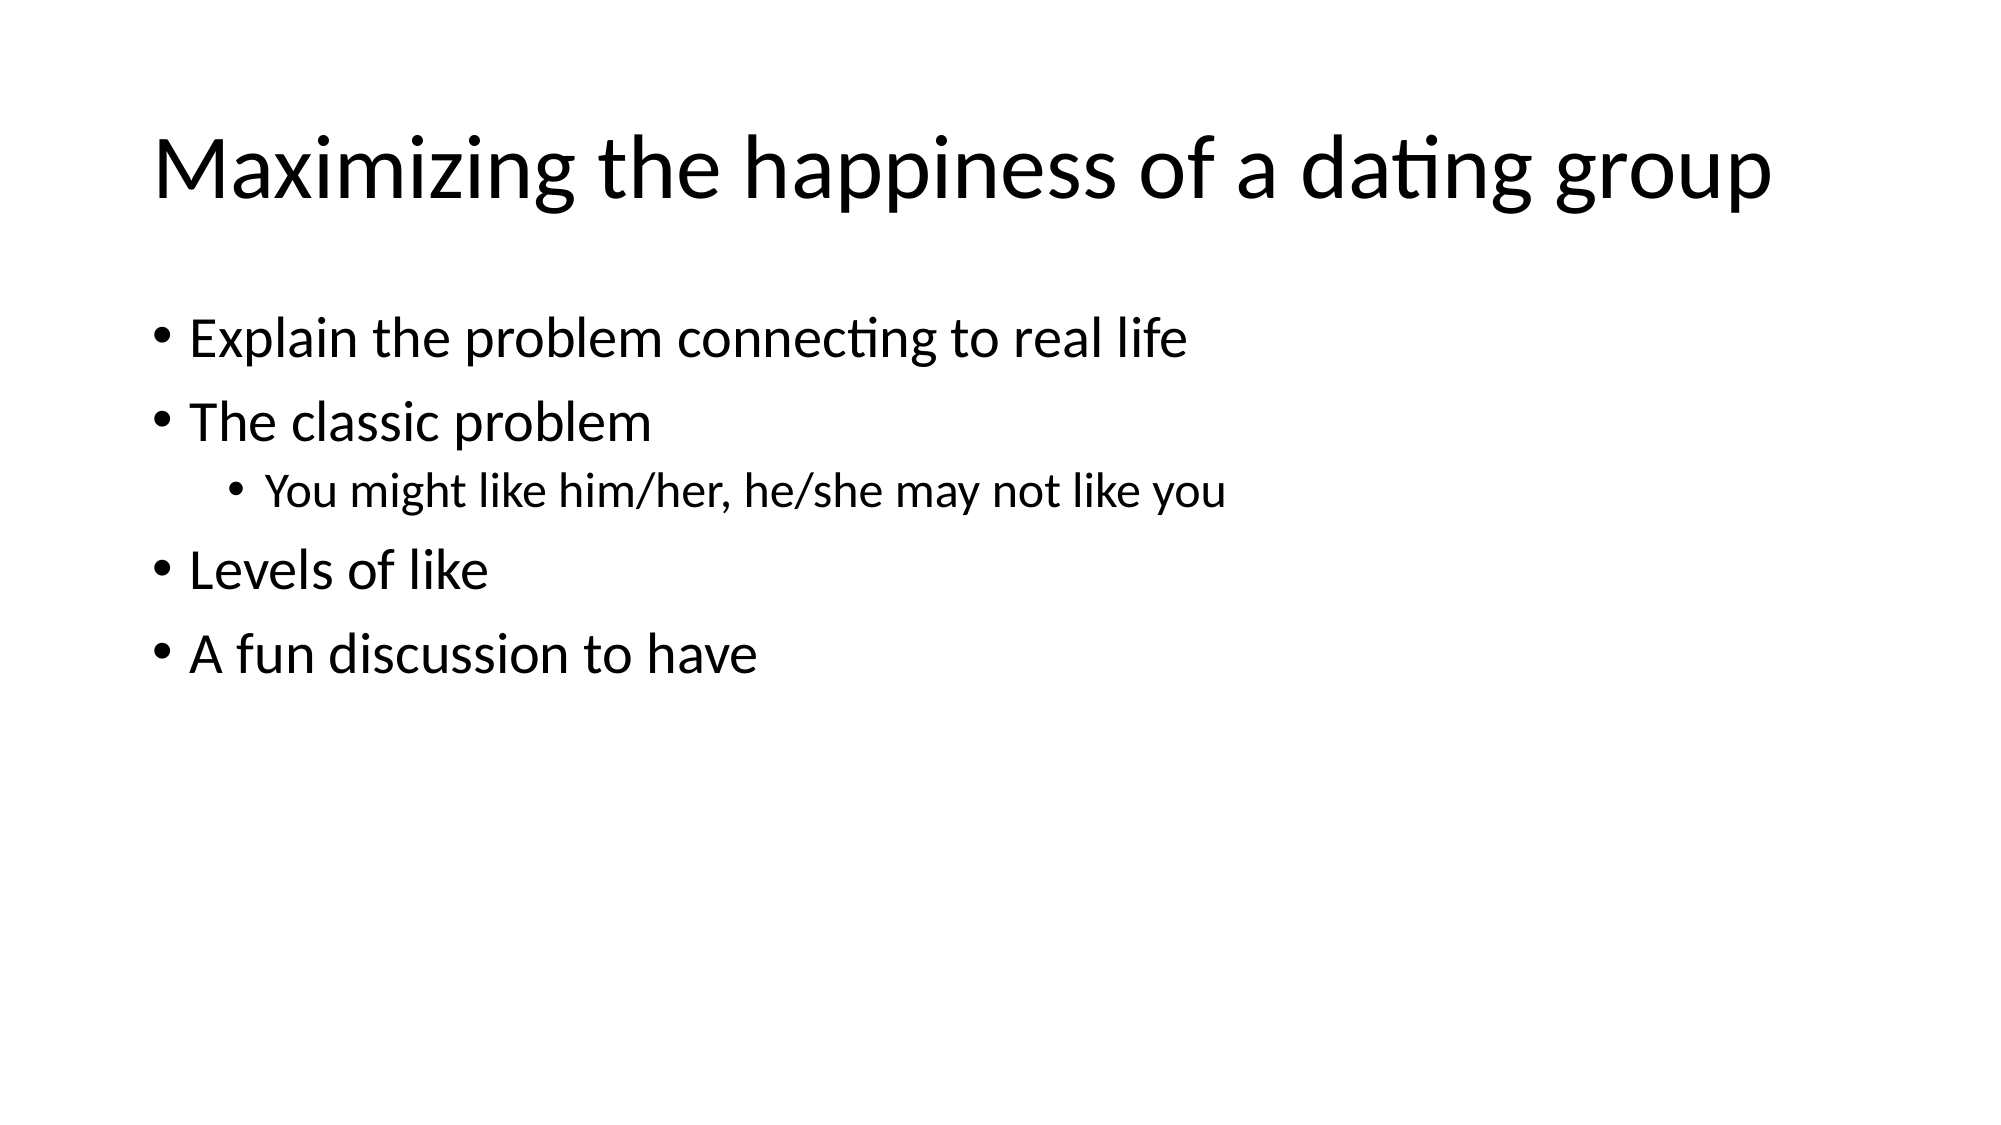

# Maximizing the happiness of a dating group
Explain the problem connecting to real life
The classic problem
You might like him/her, he/she may not like you
Levels of like
A fun discussion to have